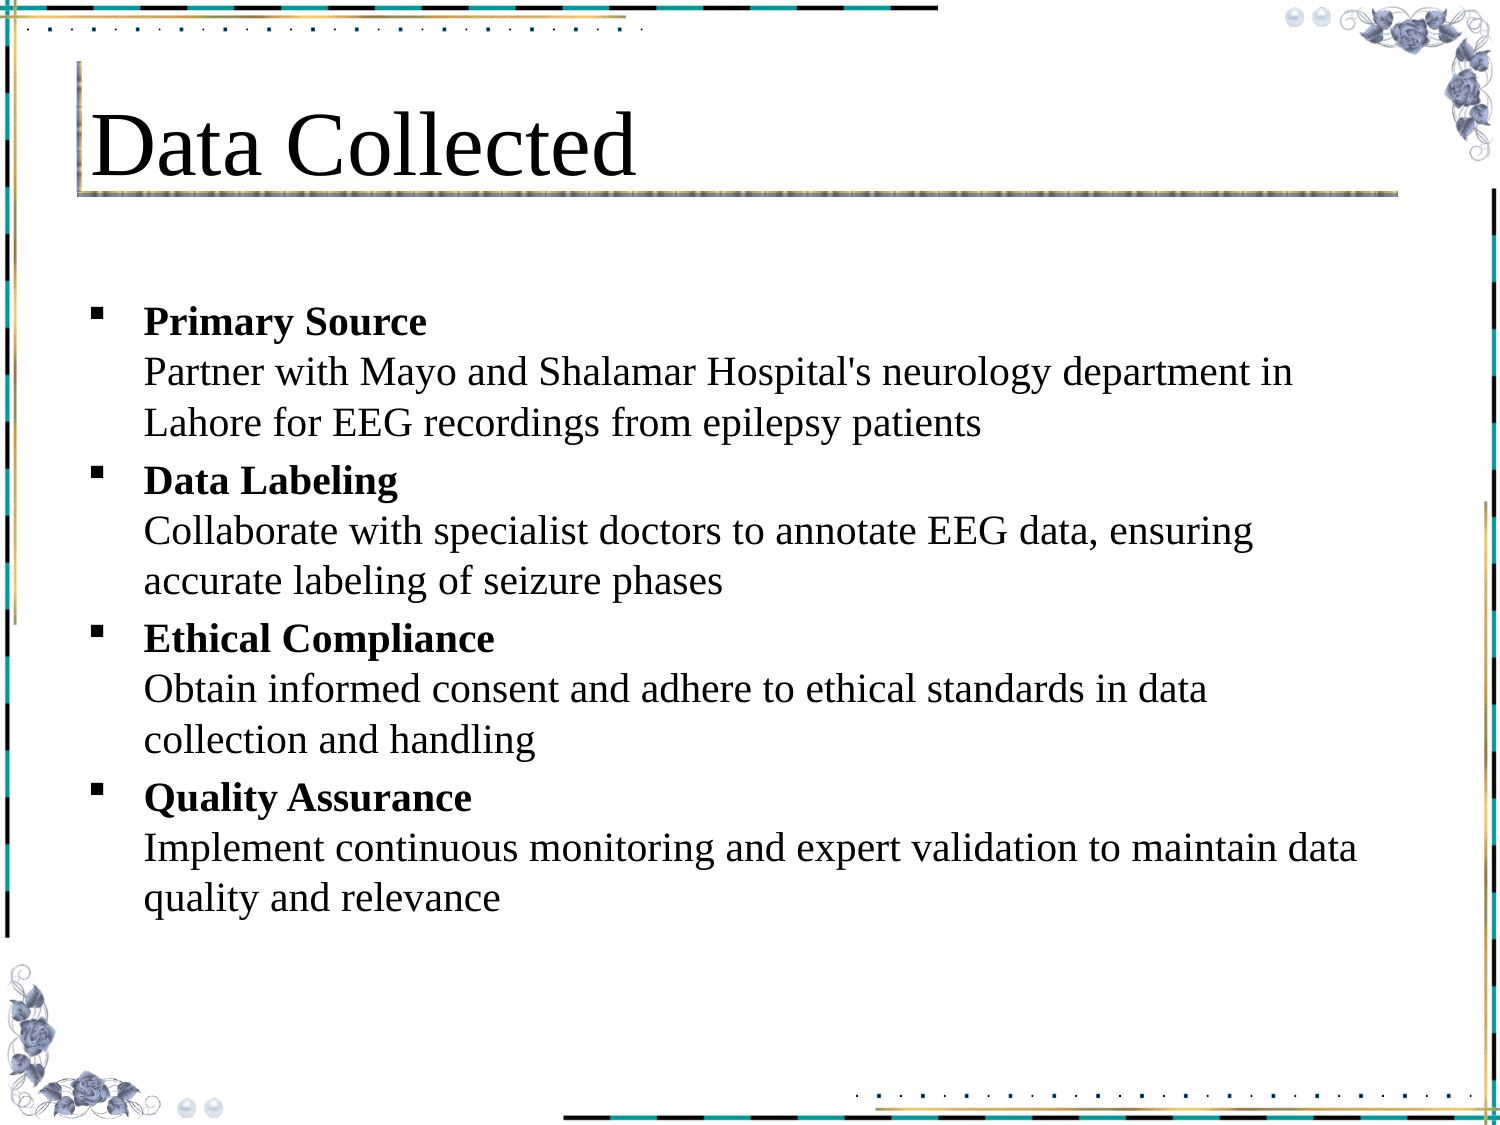

# Data Collected
Primary Source
Partner with Mayo and Shalamar Hospital's neurology department in Lahore for EEG recordings from epilepsy patients
Data Labeling
Collaborate with specialist doctors to annotate EEG data, ensuring accurate labeling of seizure phases
Ethical Compliance
Obtain informed consent and adhere to ethical standards in data collection and handling
Quality Assurance
Implement continuous monitoring and expert validation to maintain data quality and relevance